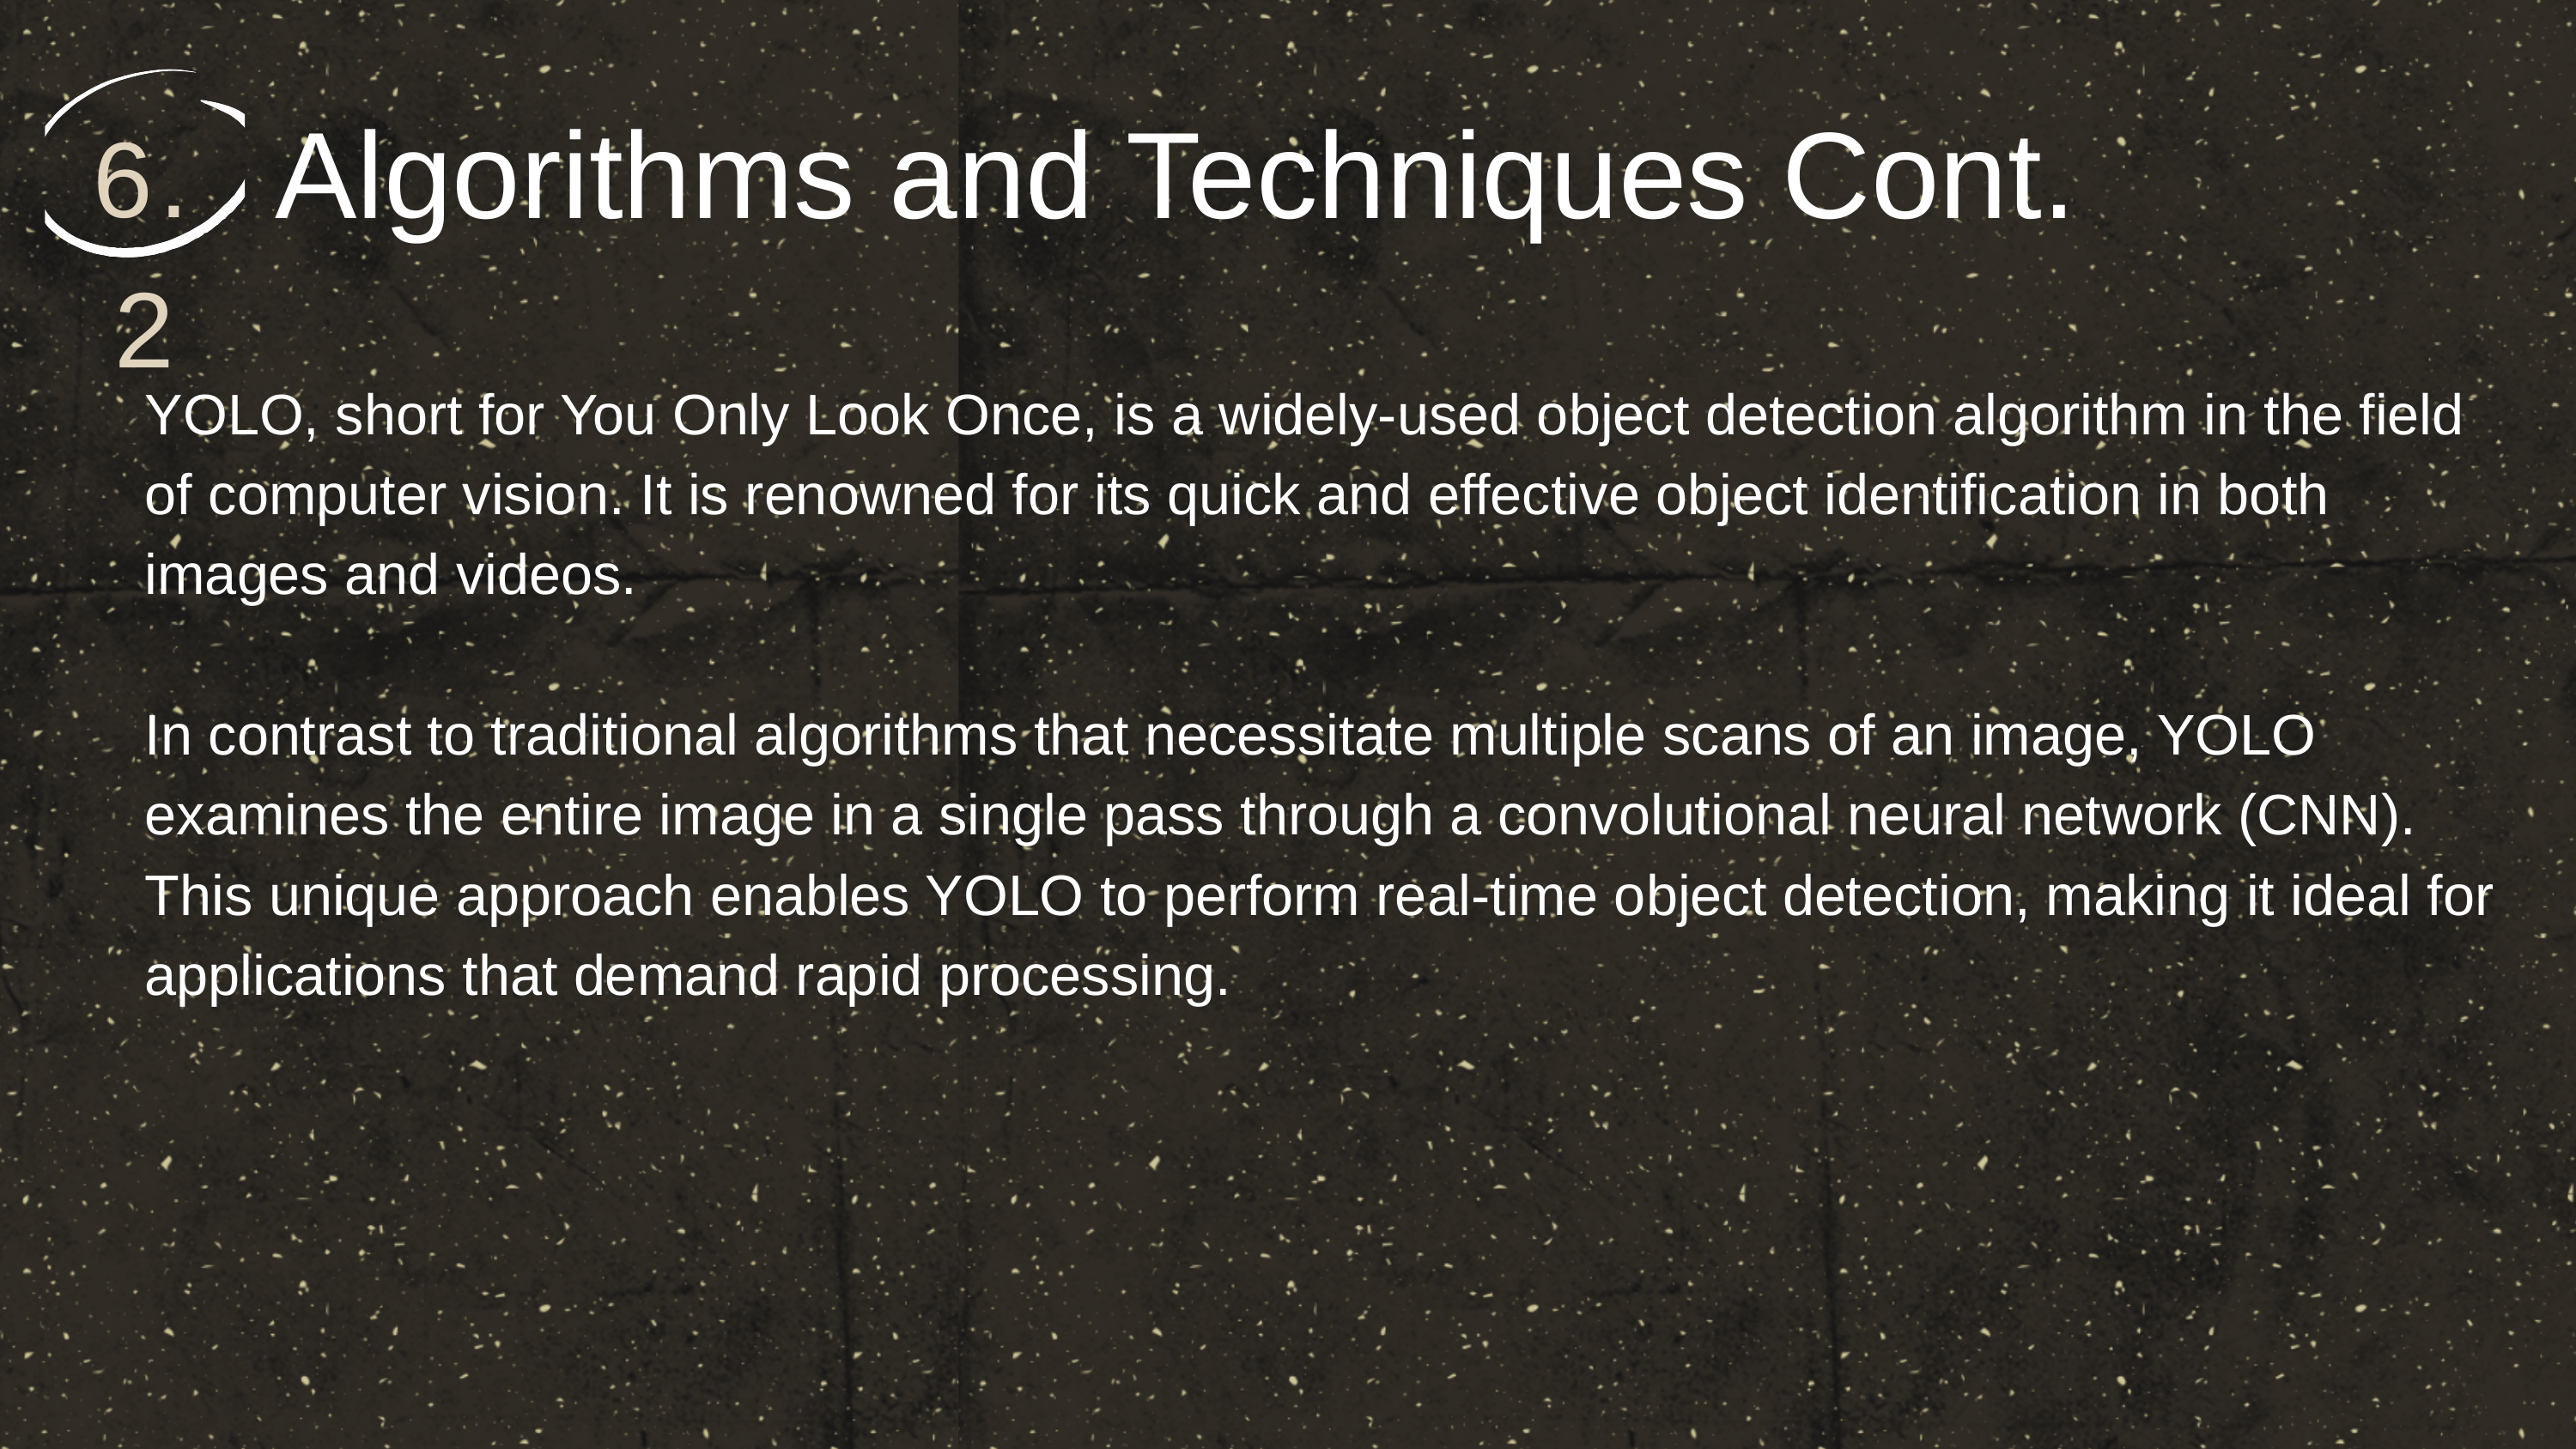

6.2
Algorithms and Techniques Cont.
YOLO, short for You Only Look Once, is a widely-used object detection algorithm in the field of computer vision. It is renowned for its quick and effective object identification in both images and videos.

In contrast to traditional algorithms that necessitate multiple scans of an image, YOLO examines the entire image in a single pass through a convolutional neural network (CNN). This unique approach enables YOLO to perform real-time object detection, making it ideal for applications that demand rapid processing.